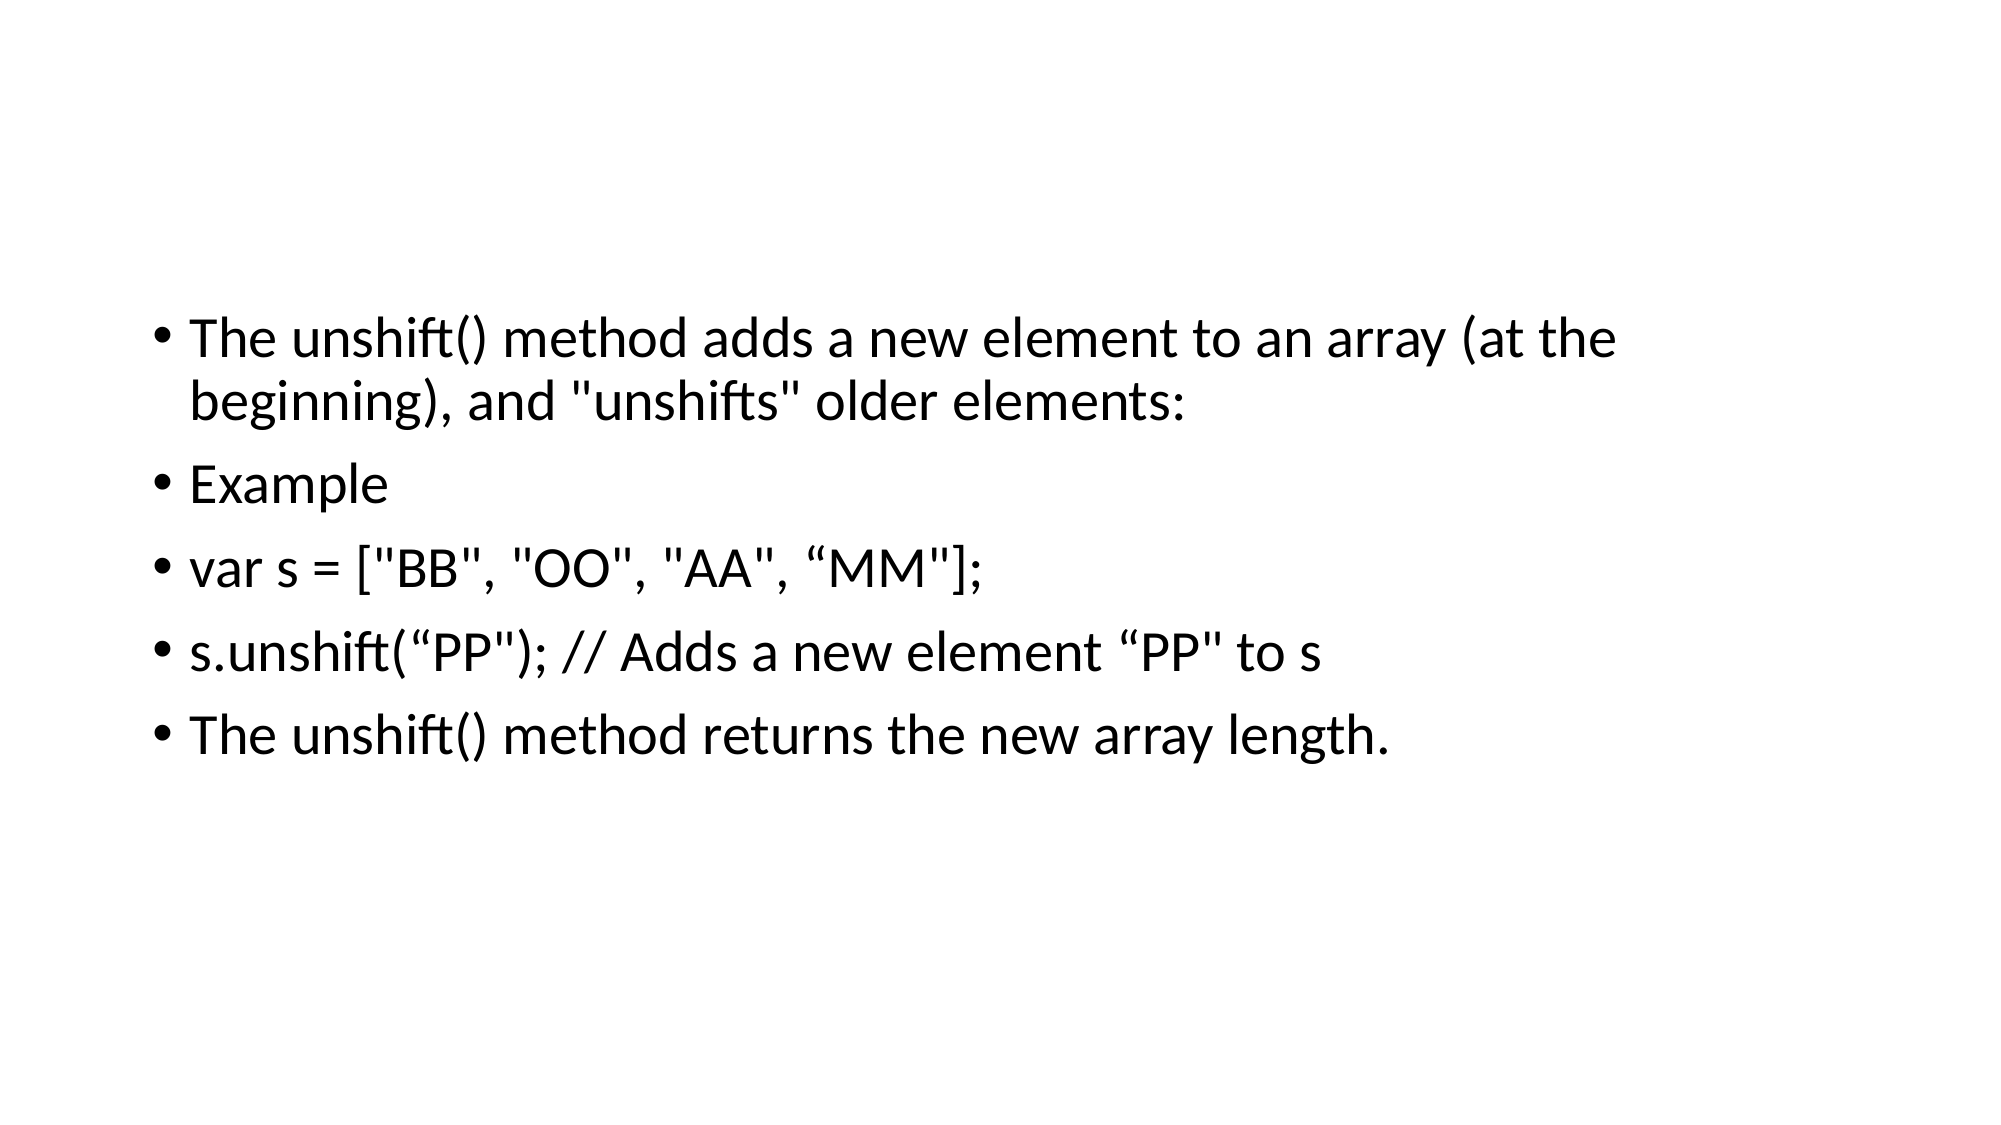

#
The unshift() method adds a new element to an array (at the beginning), and "unshifts" older elements:
Example
var s = ["BB", "OO", "AA", “MM"];
s.unshift(“PP"); // Adds a new element “PP" to s
The unshift() method returns the new array length.